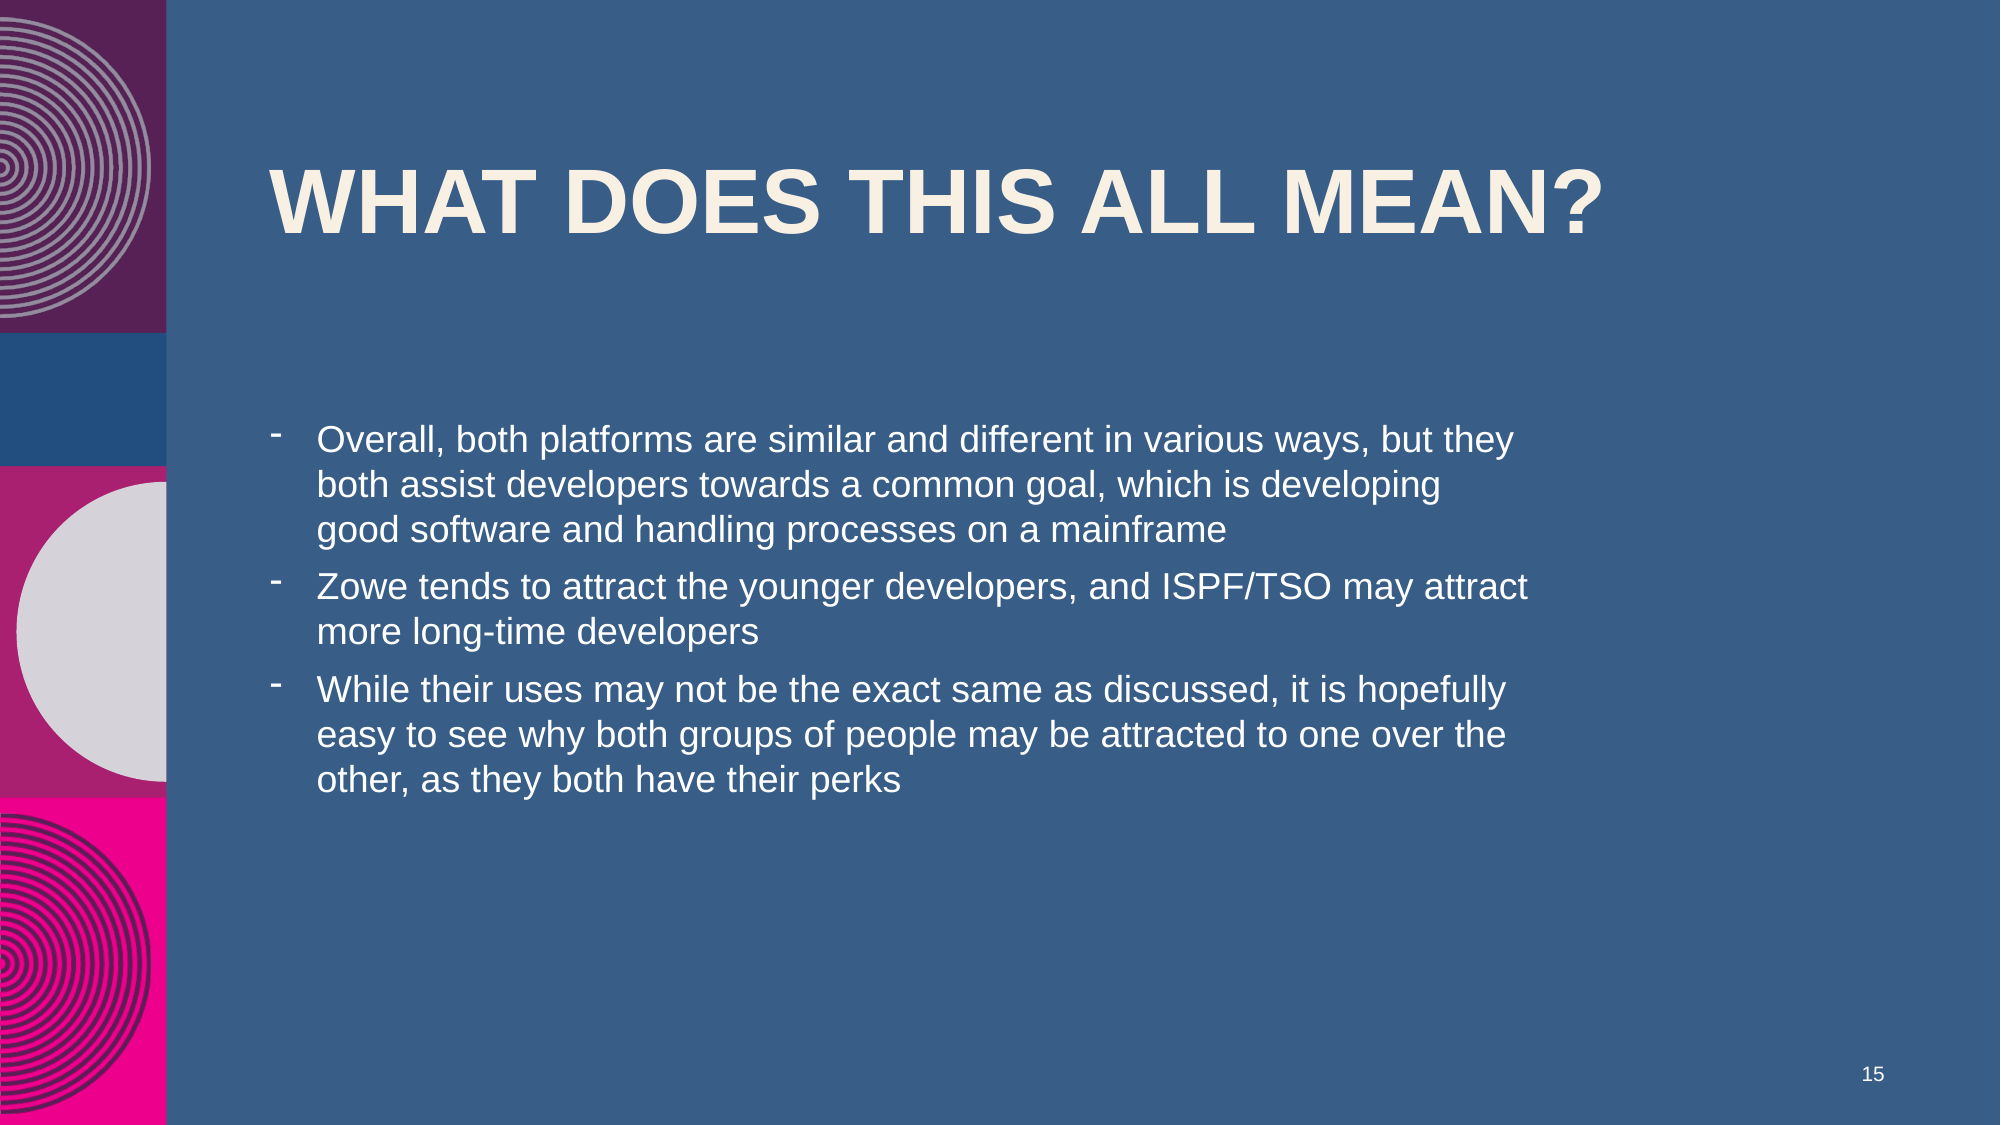

# What does this all mean?
Overall, both platforms are similar and different in various ways, but they both assist developers towards a common goal, which is developing good software and handling processes on a mainframe
Zowe tends to attract the younger developers, and ISPF/TSO may attract more long-time developers
While their uses may not be the exact same as discussed, it is hopefully easy to see why both groups of people may be attracted to one over the other, as they both have their perks

15